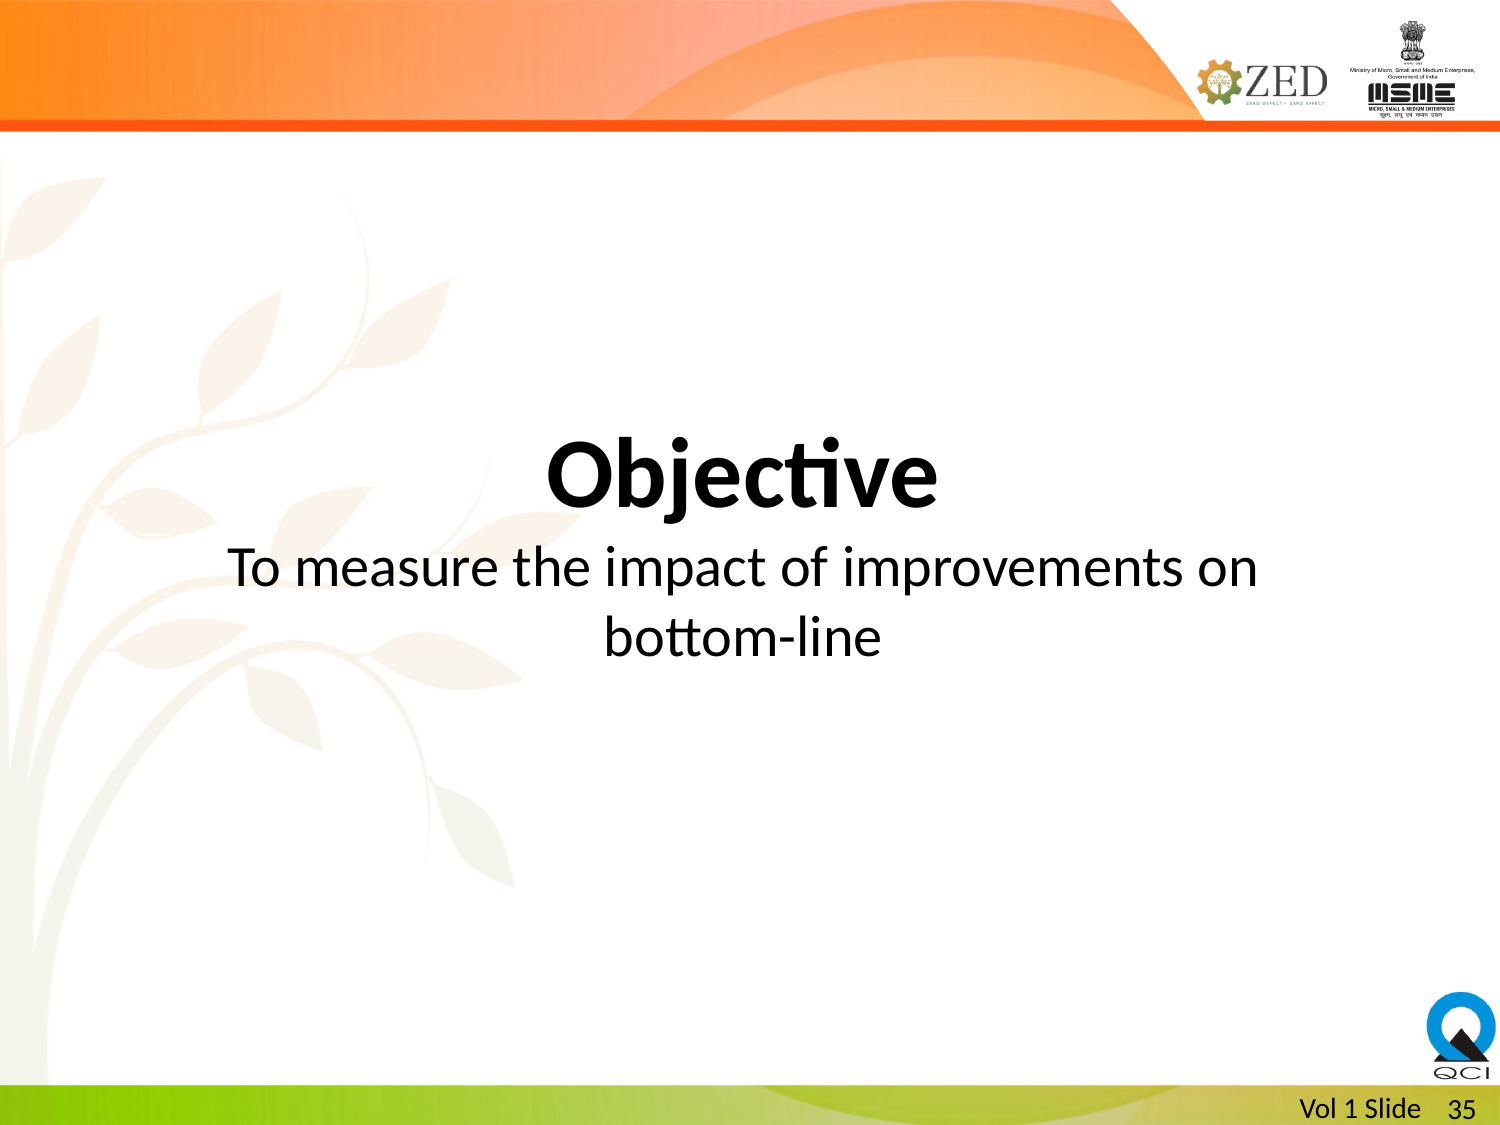

Objective
To measure the impact of improvements on bottom-line